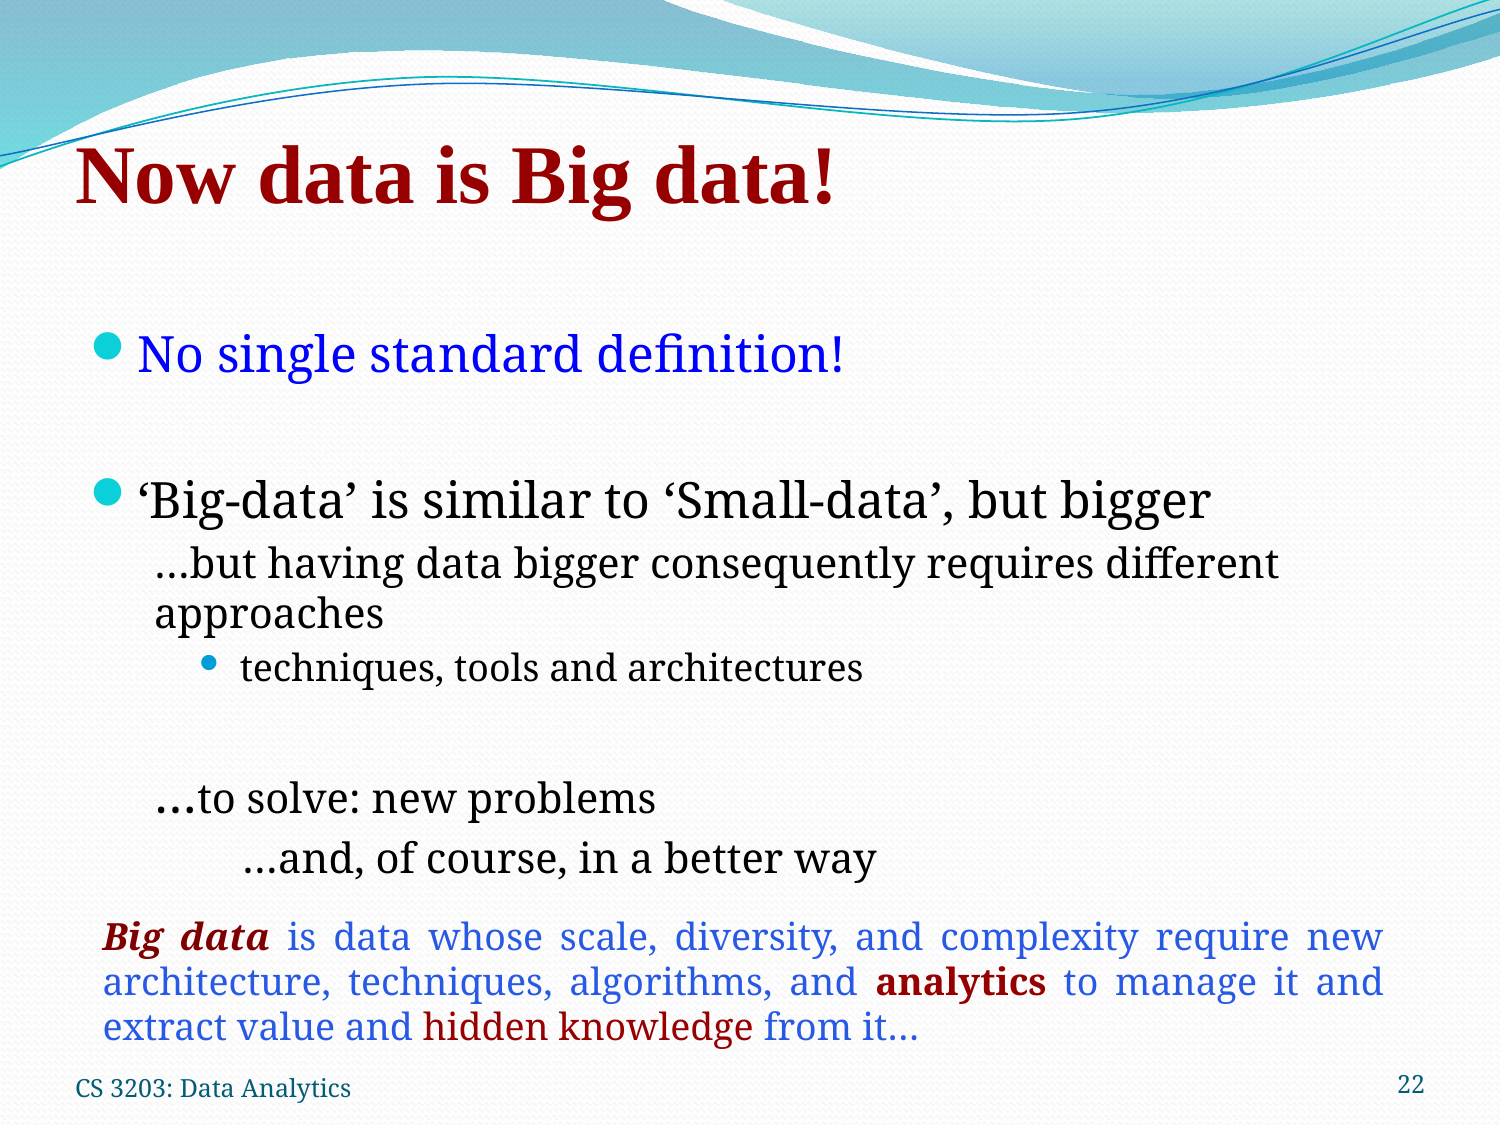

# Now data is Big data!
No single standard definition!

‘Big-data’ is similar to ‘Small-data’, but bigger
…but having data bigger consequently requires different approaches
techniques, tools and architectures

…to solve: new problems
    …and, of course, in a better way

Big data is data whose scale, diversity, and complexity require new architecture, techniques, algorithms, and analytics to manage it and extract value and hidden knowledge from it…
CS 3203: Data Analytics
22